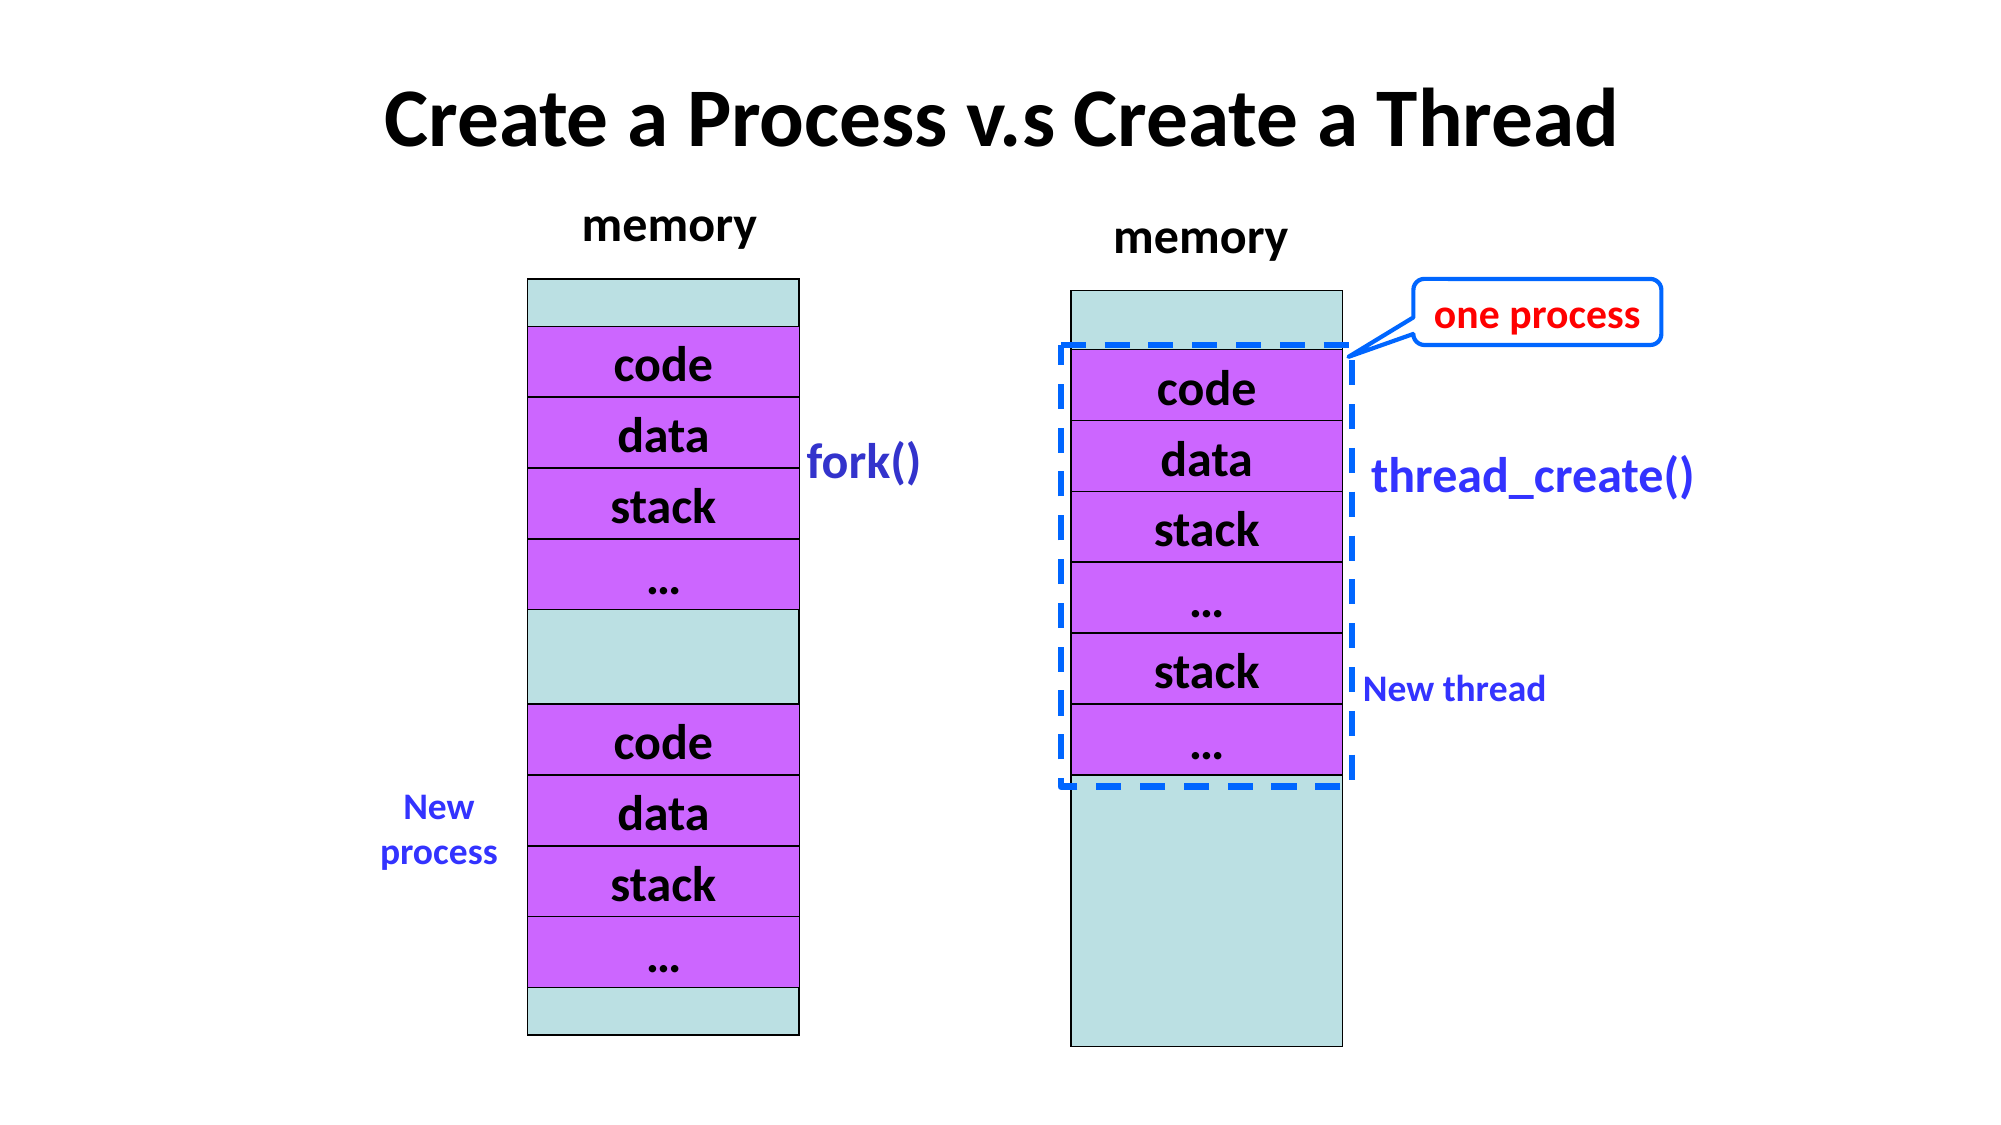

# Create a Process v.s Create a Thread
memory
memory

code
data
stack
…
one process

code
data
stack
…

fork()
thread_create()
stack
…
New thread
code
data
stack
…
New process